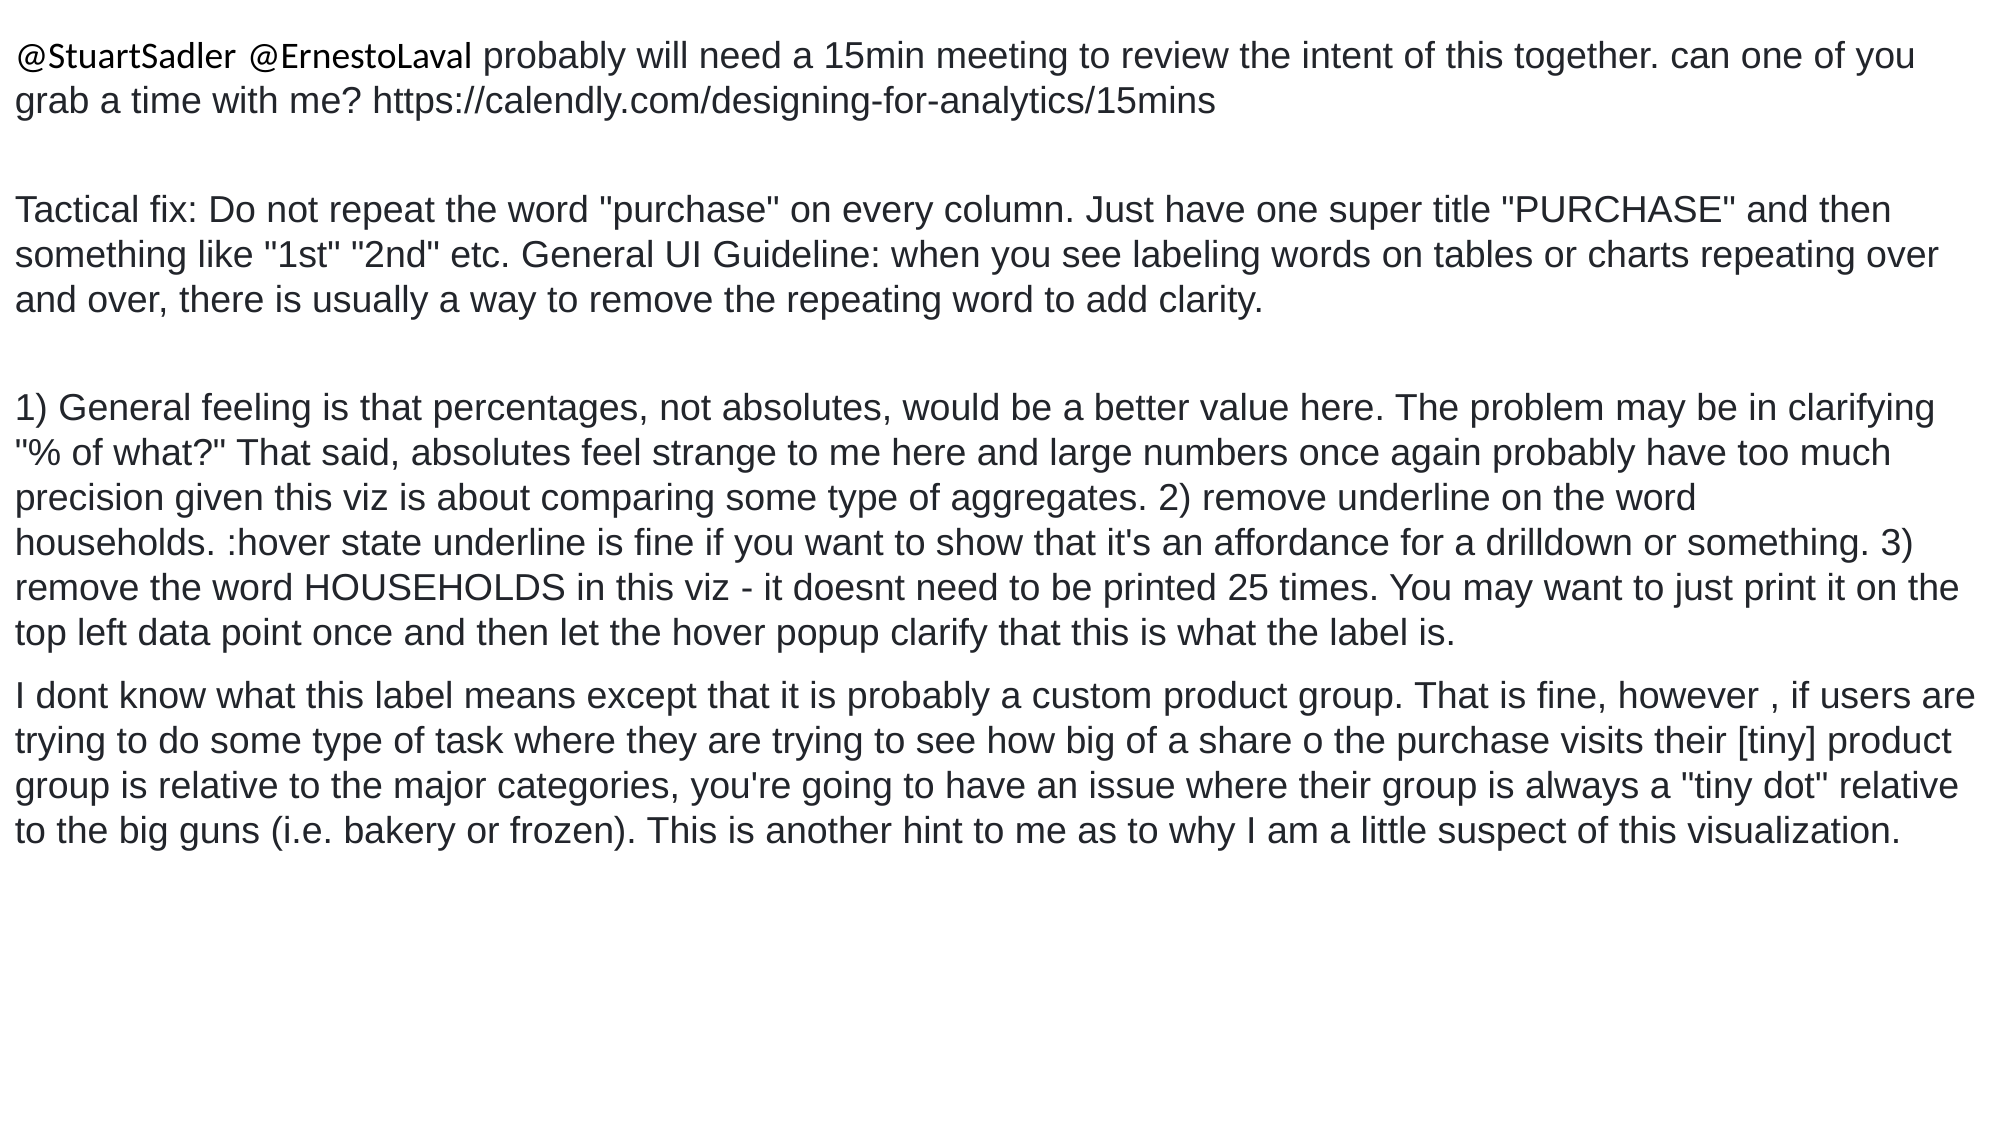

@StuartSadler @ErnestoLaval probably will need a 15min meeting to review the intent of this together. can one of you grab a time with me? https://calendly.com/designing-for-analytics/15mins
Tactical fix: Do not repeat the word "purchase" on every column. Just have one super title "PURCHASE" and then something like "1st" "2nd" etc. General UI Guideline: when you see labeling words on tables or charts repeating over and over, there is usually a way to remove the repeating word to add clarity.
1) General feeling is that percentages, not absolutes, would be a better value here. The problem may be in clarifying "% of what?" That said, absolutes feel strange to me here and large numbers once again probably have too much precision given this viz is about comparing some type of aggregates. 2) remove underline on the word households. :hover state underline is fine if you want to show that it's an affordance for a drilldown or something. 3) remove the word HOUSEHOLDS in this viz - it doesnt need to be printed 25 times. You may want to just print it on the top left data point once and then let the hover popup clarify that this is what the label is.
I dont know what this label means except that it is probably a custom product group. That is fine, however , if users are trying to do some type of task where they are trying to see how big of a share o the purchase visits their [tiny] product group is relative to the major categories, you're going to have an issue where their group is always a "tiny dot" relative to the big guns (i.e. bakery or frozen). This is another hint to me as to why I am a little suspect of this visualization.